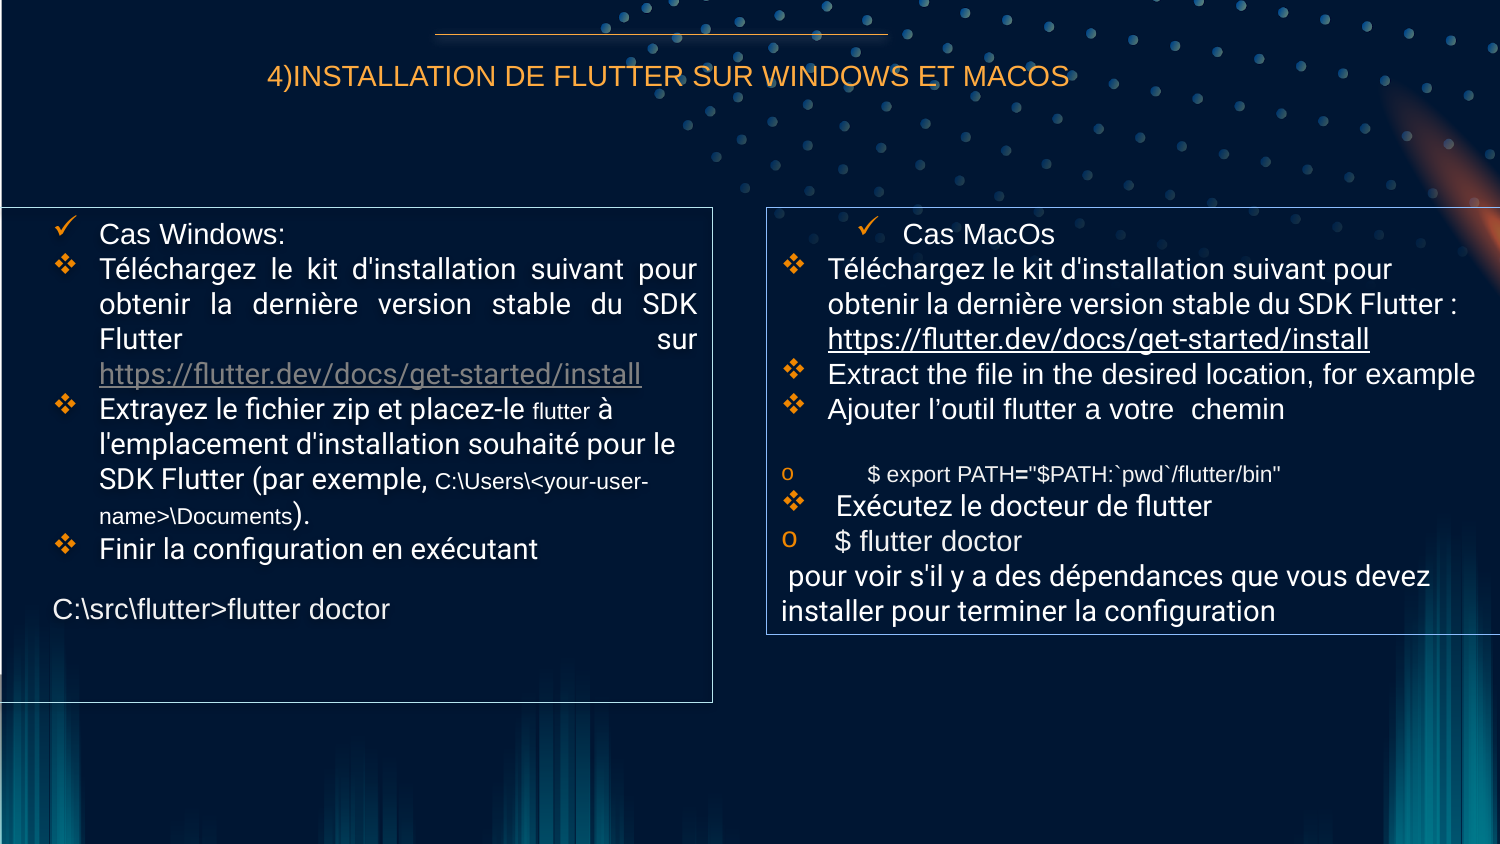

4)INSTALLATION DE FLUTTER SUR WINDOWS ET MACOS
Cas Windows:
Téléchargez le kit d'installation suivant pour obtenir la dernière version stable du SDK Flutter sur https://flutter.dev/docs/get-started/install
Extrayez le fichier zip et placez-le flutter à l'emplacement d'installation souhaité pour le SDK Flutter (par exemple, C:\Users\<your-user-name>\Documents).
Finir la configuration en exécutant
C:\src\flutter>flutter doctor

Cas MacOs
Téléchargez le kit d'installation suivant pour obtenir la dernière version stable du SDK Flutter :  https://flutter.dev/docs/get-started/install
Extract the file in the desired location, for example
Ajouter l’outil flutter a votre  chemin

         $ export PATH="$PATH:`pwd`/flutter/bin"
 Exécutez le docteur de flutter
 $ flutter doctor
 pour voir s'il y a des dépendances que vous devez installer pour terminer la configuration